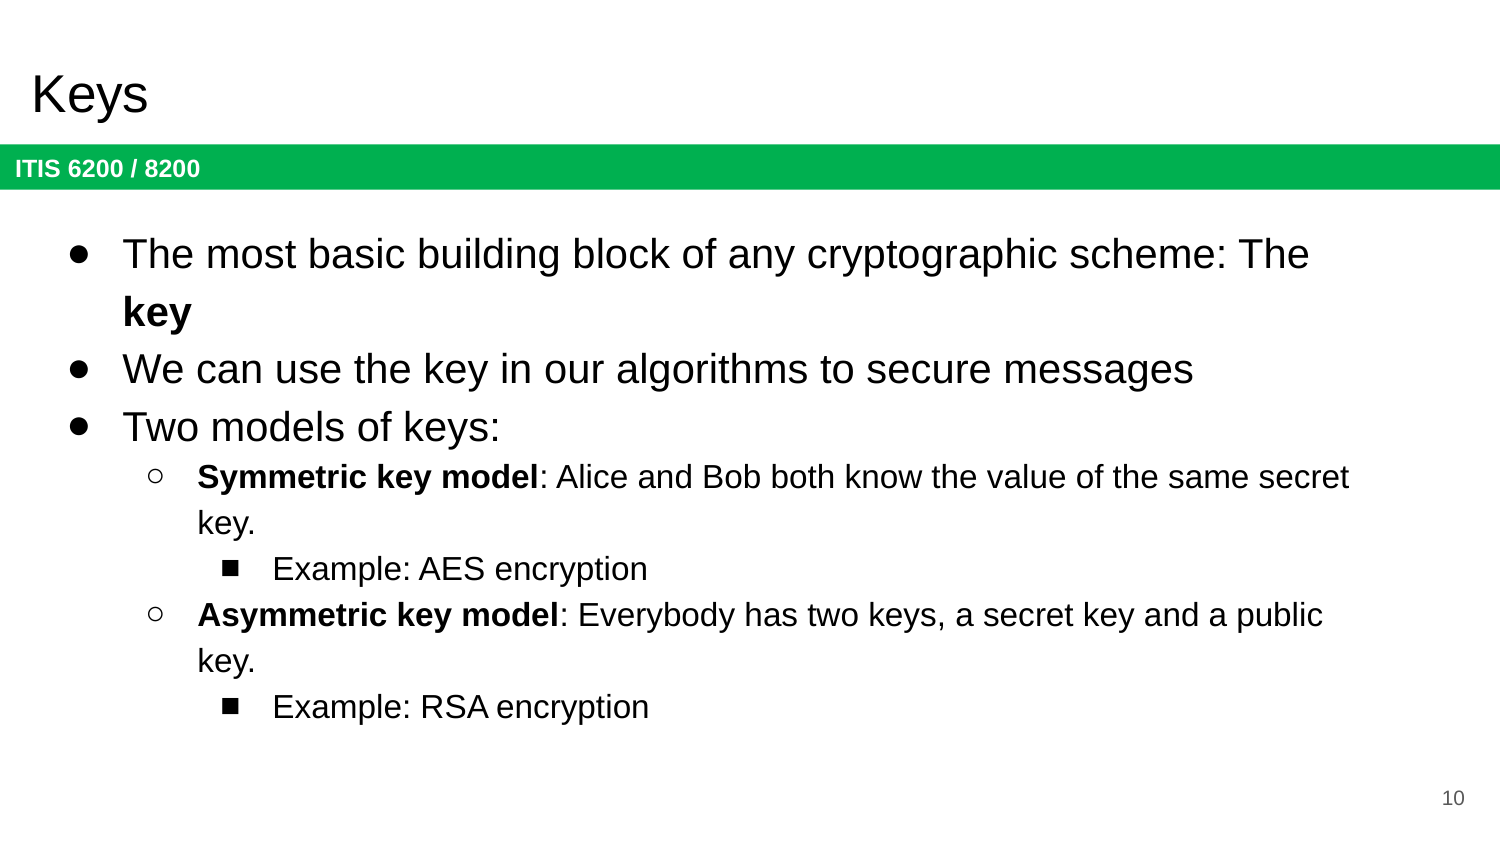

# Keys
The most basic building block of any cryptographic scheme: The key
We can use the key in our algorithms to secure messages
Two models of keys:
Symmetric key model: Alice and Bob both know the value of the same secret key.
Example: AES encryption
Asymmetric key model: Everybody has two keys, a secret key and a public key.
Example: RSA encryption
10